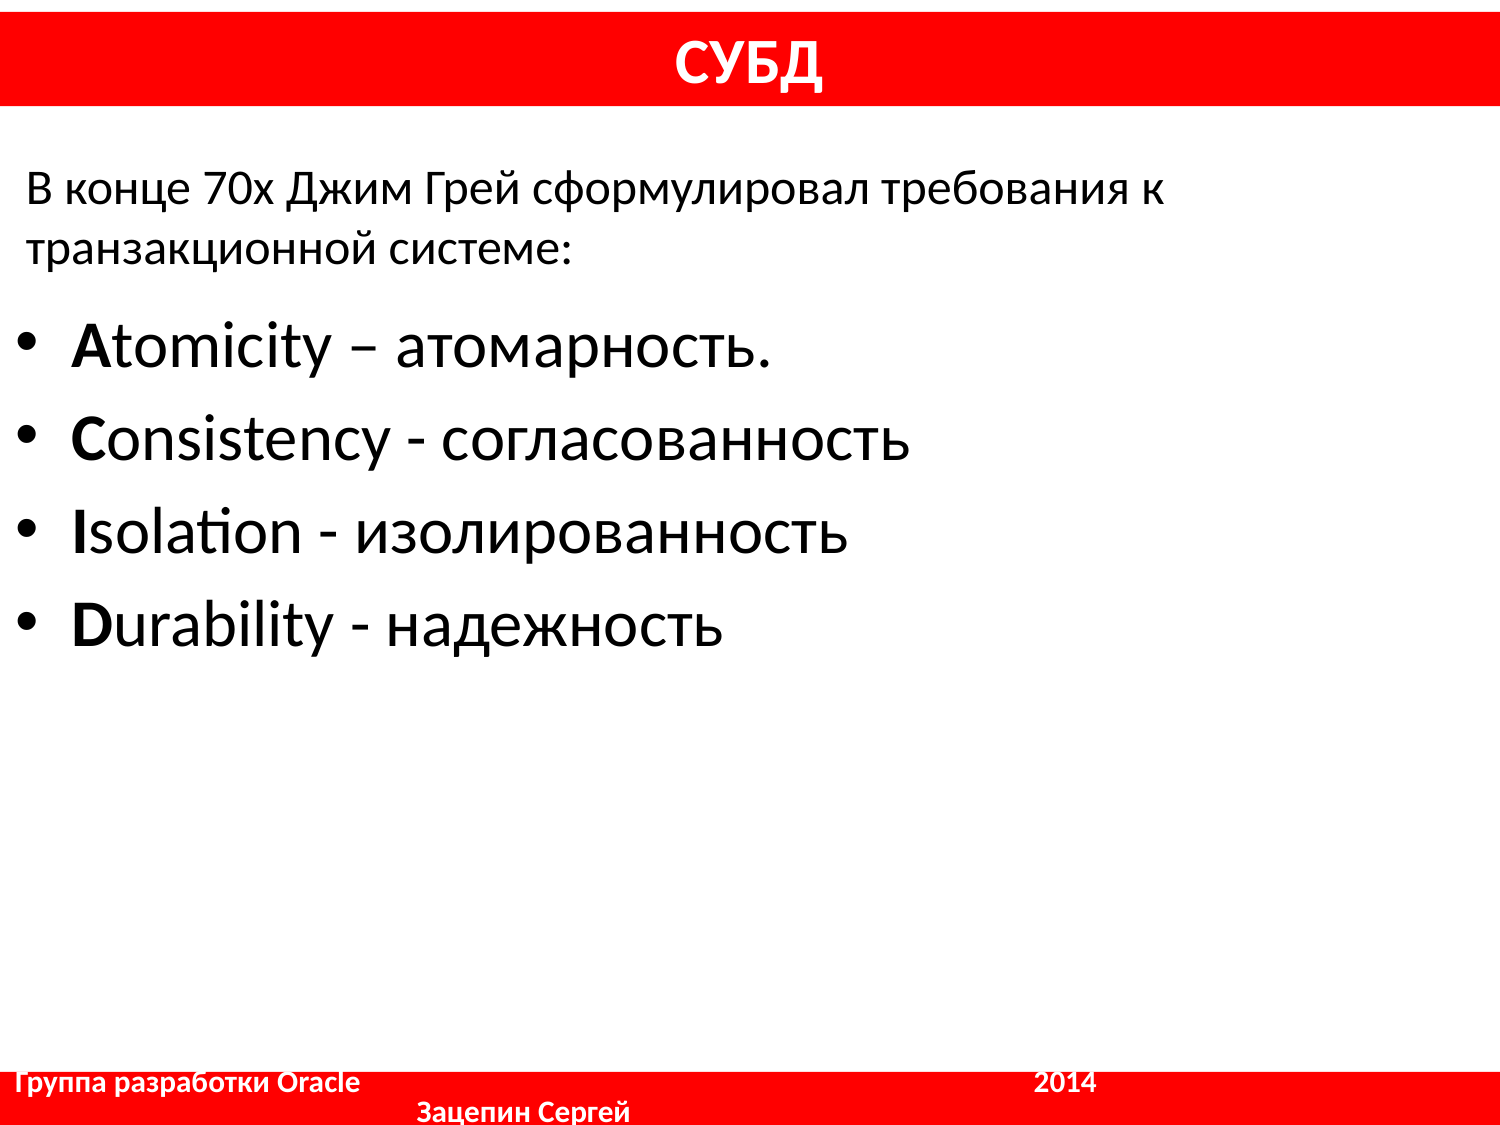

СУБД

Atomicity – атомарность.
Consistency - согласованность
Isolation - изолированность
Durability - надежность
В конце 70х Джим Грей сформулировал требования к
транзакционной системе:

Группа разработки Oracle				                 2014	    	 	                                    Зацепин Сергей